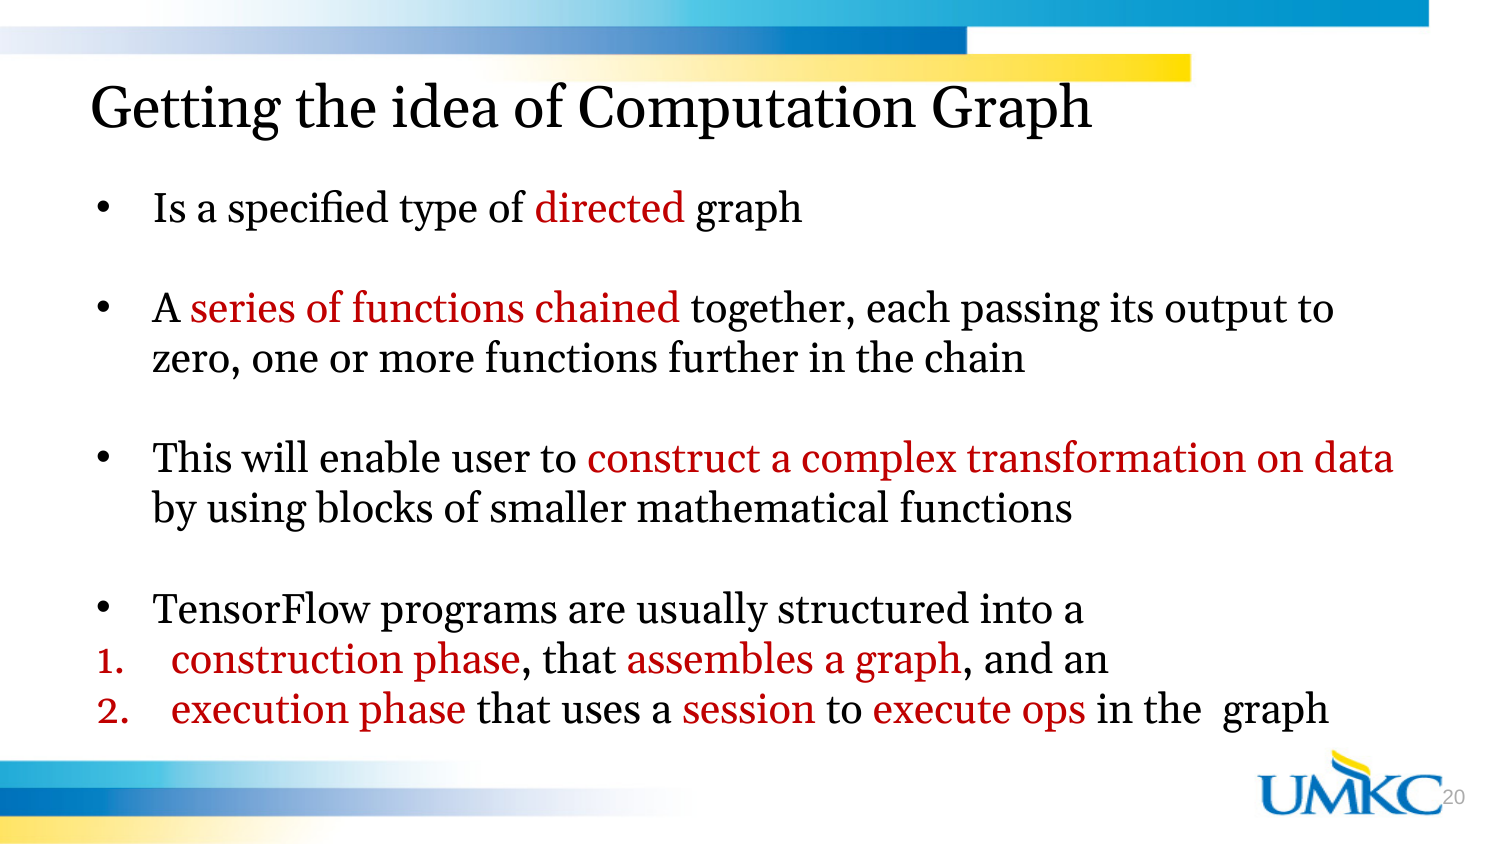

# Getting the idea of Computation Graph
Is a specified type of directed graph

A series of functions chained together, each passing its output to zero, one or more functions further in the chain

This will enable user to construct a complex transformation on data by using blocks of smaller mathematical functions

TensorFlow programs are usually structured into a
construction phase, that assembles a graph, and an
execution phase that uses a session to execute ops in the  graph
20